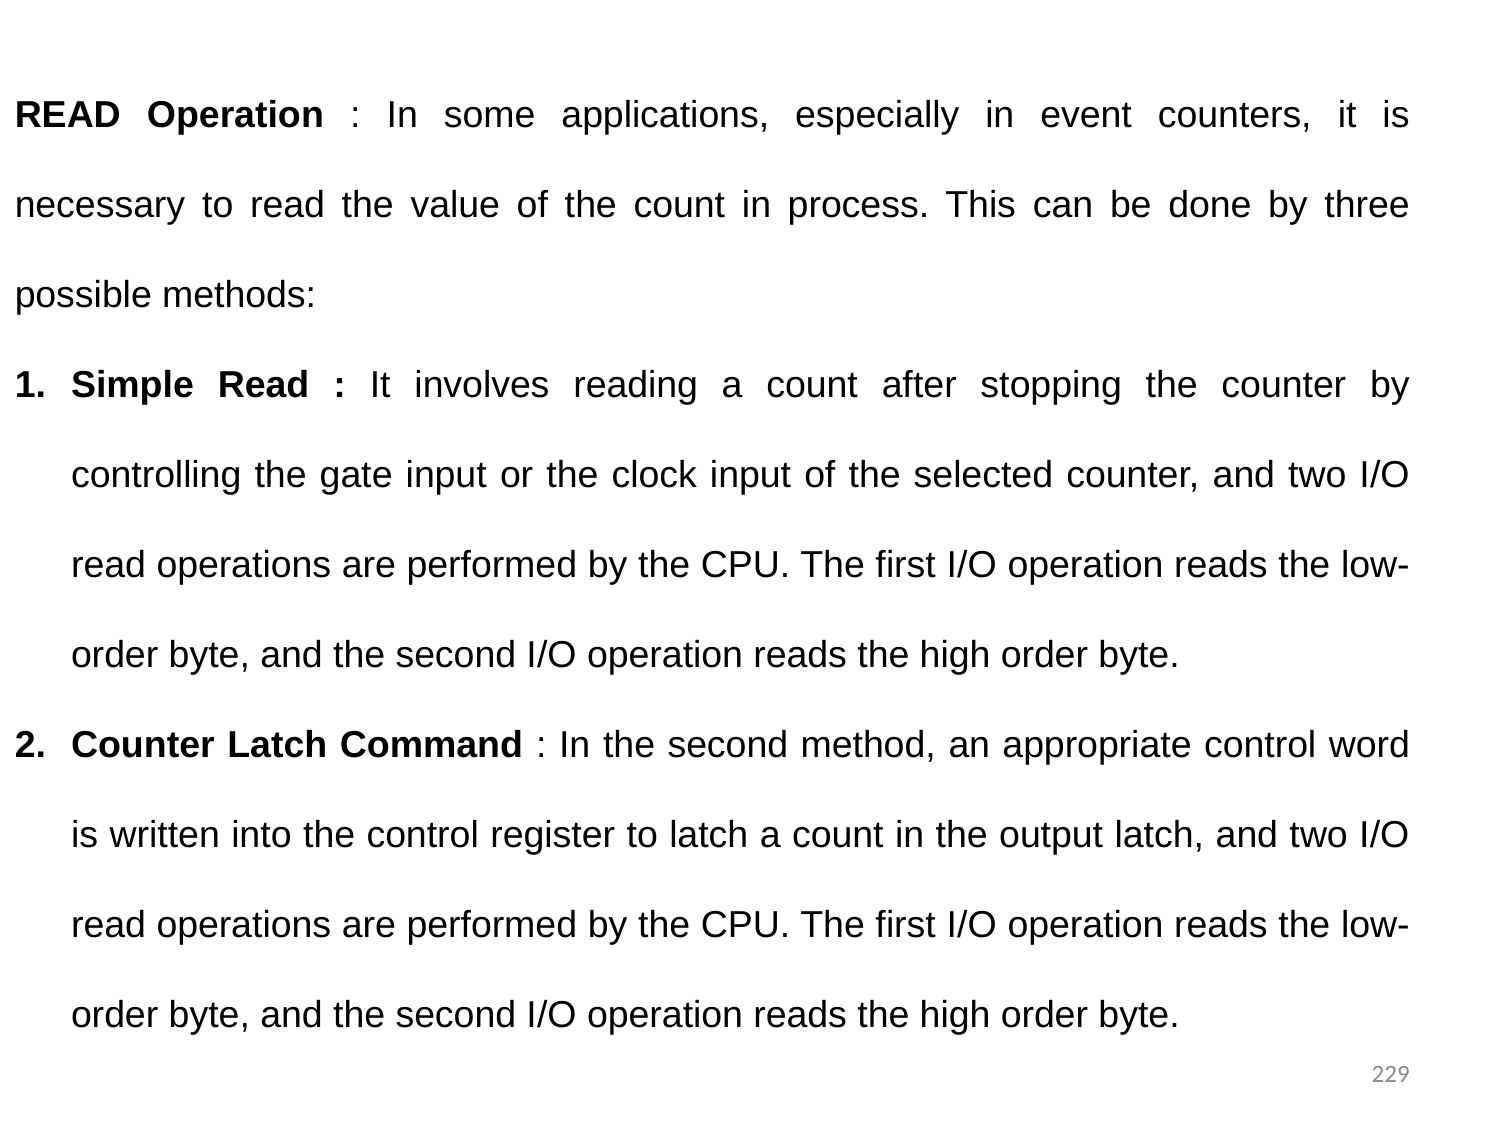

READ Operation : In some applications, especially in event counters, it is necessary to read the value of the count in process. This can be done by three possible methods:
Simple Read : It involves reading a count after stopping the counter by controlling the gate input or the clock input of the selected counter, and two I/O read operations are performed by the CPU. The first I/O operation reads the low-order byte, and the second I/O operation reads the high order byte.
Counter Latch Command : In the second method, an appropriate control word is written into the control register to latch a count in the output latch, and two I/O read operations are performed by the CPU. The first I/O operation reads the low-order byte, and the second I/O operation reads the high order byte.
229